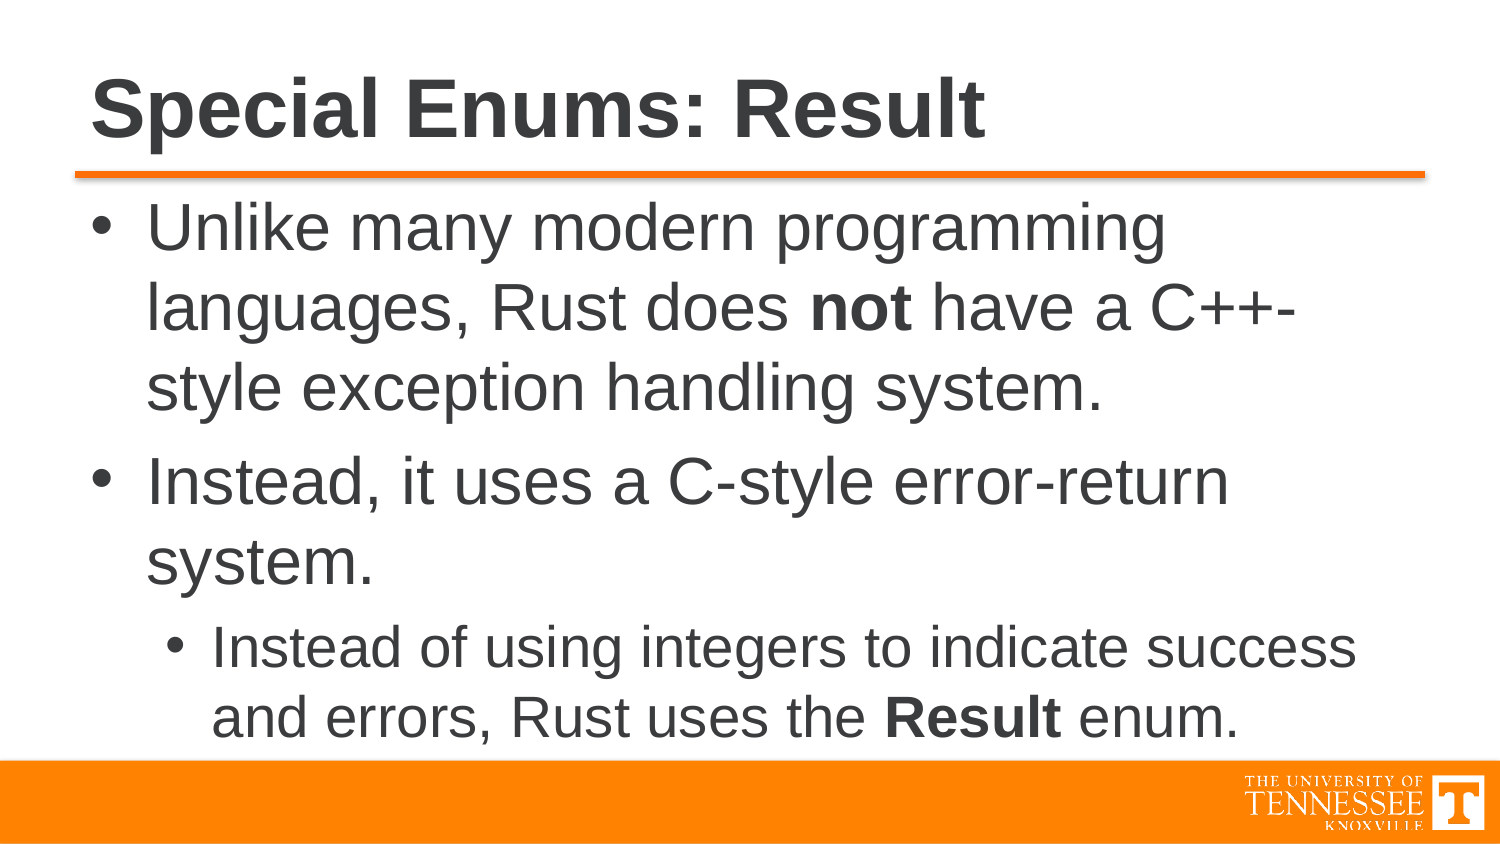

# Special Enums: Result
Unlike many modern programming languages, Rust does not have a C++-style exception handling system.
Instead, it uses a C-style error-return system.
Instead of using integers to indicate success and errors, Rust uses the Result enum.